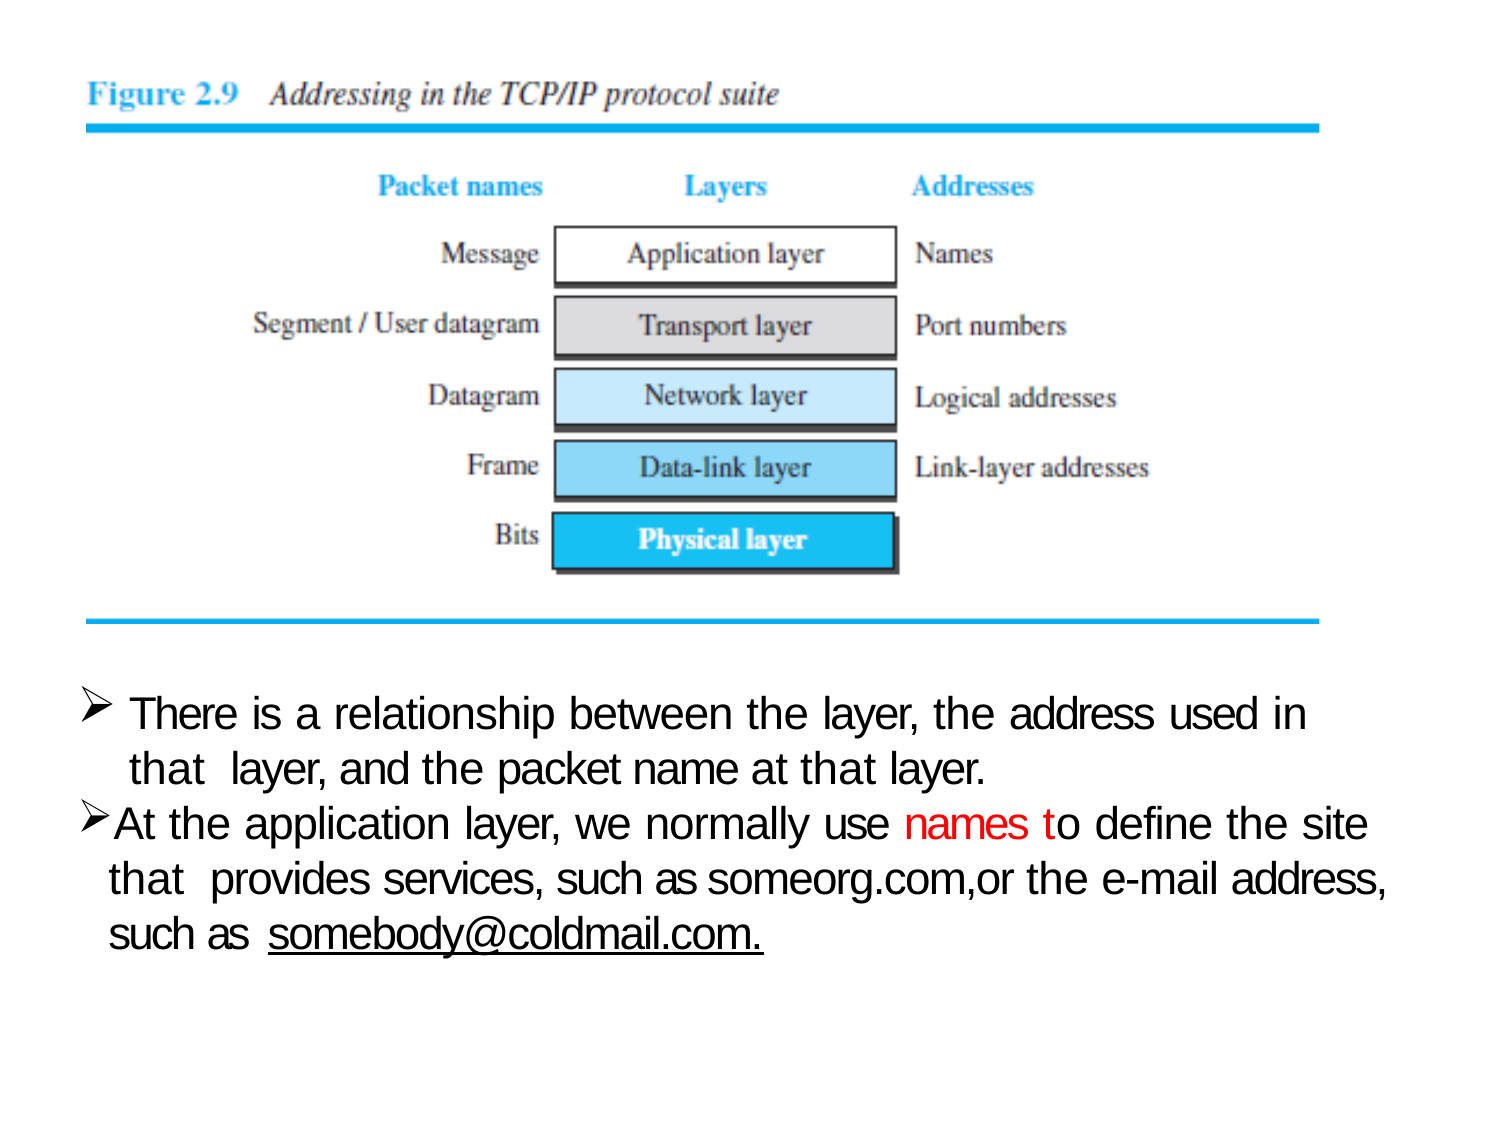

There is a relationship between the layer, the address used in that  layer, and the packet name at that layer.
At the application layer, we normally use names to define the site that  provides services, such as someorg.com,or the e-mail address, such as  somebody@coldmail.com.